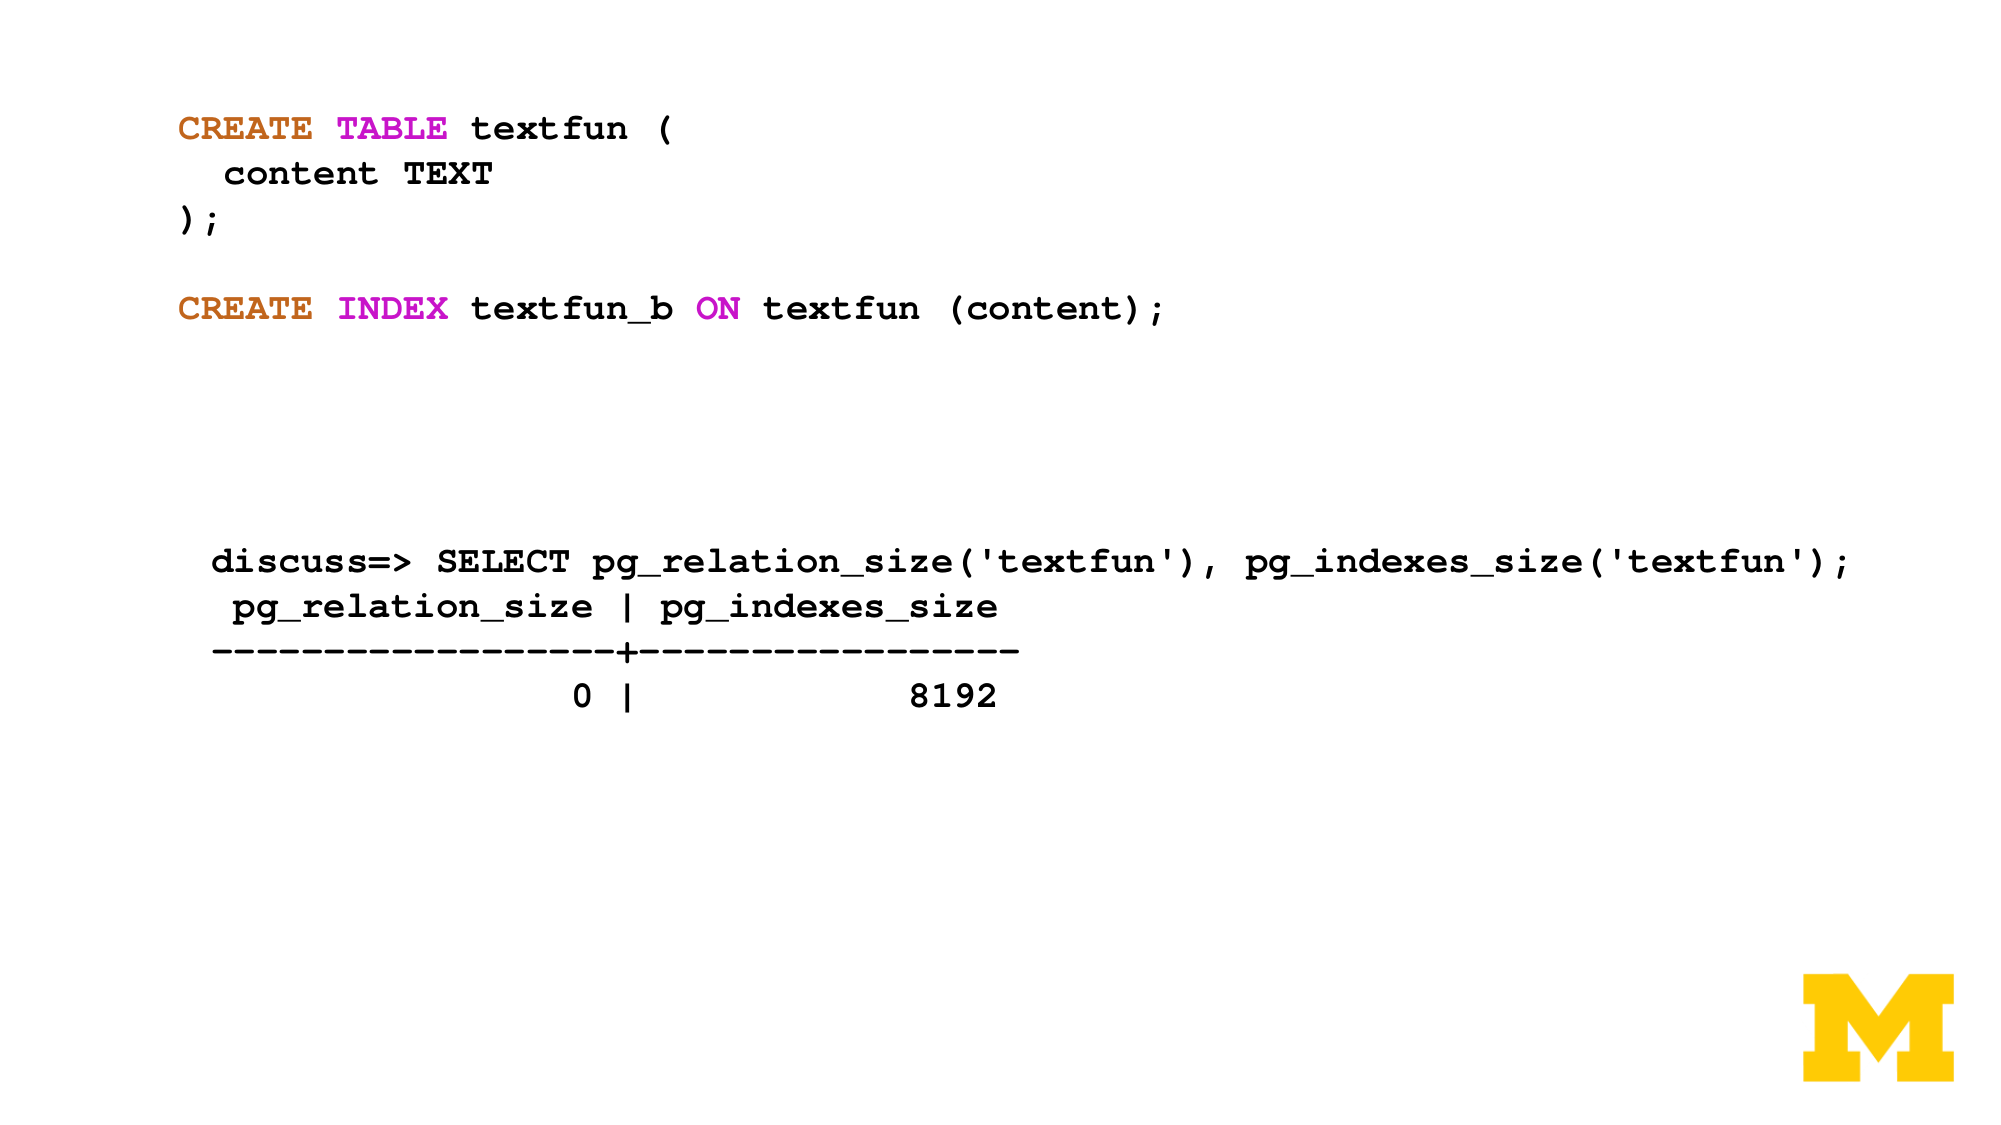

CREATE TABLE textfun (
  content TEXT
);

CREATE INDEX textfun_b ON textfun (content);
discuss=> SELECT pg_relation_size('textfun'), pg_indexes_size('textfun');
 pg_relation_size | pg_indexes_size
------------------+-----------------
                0 |            8192